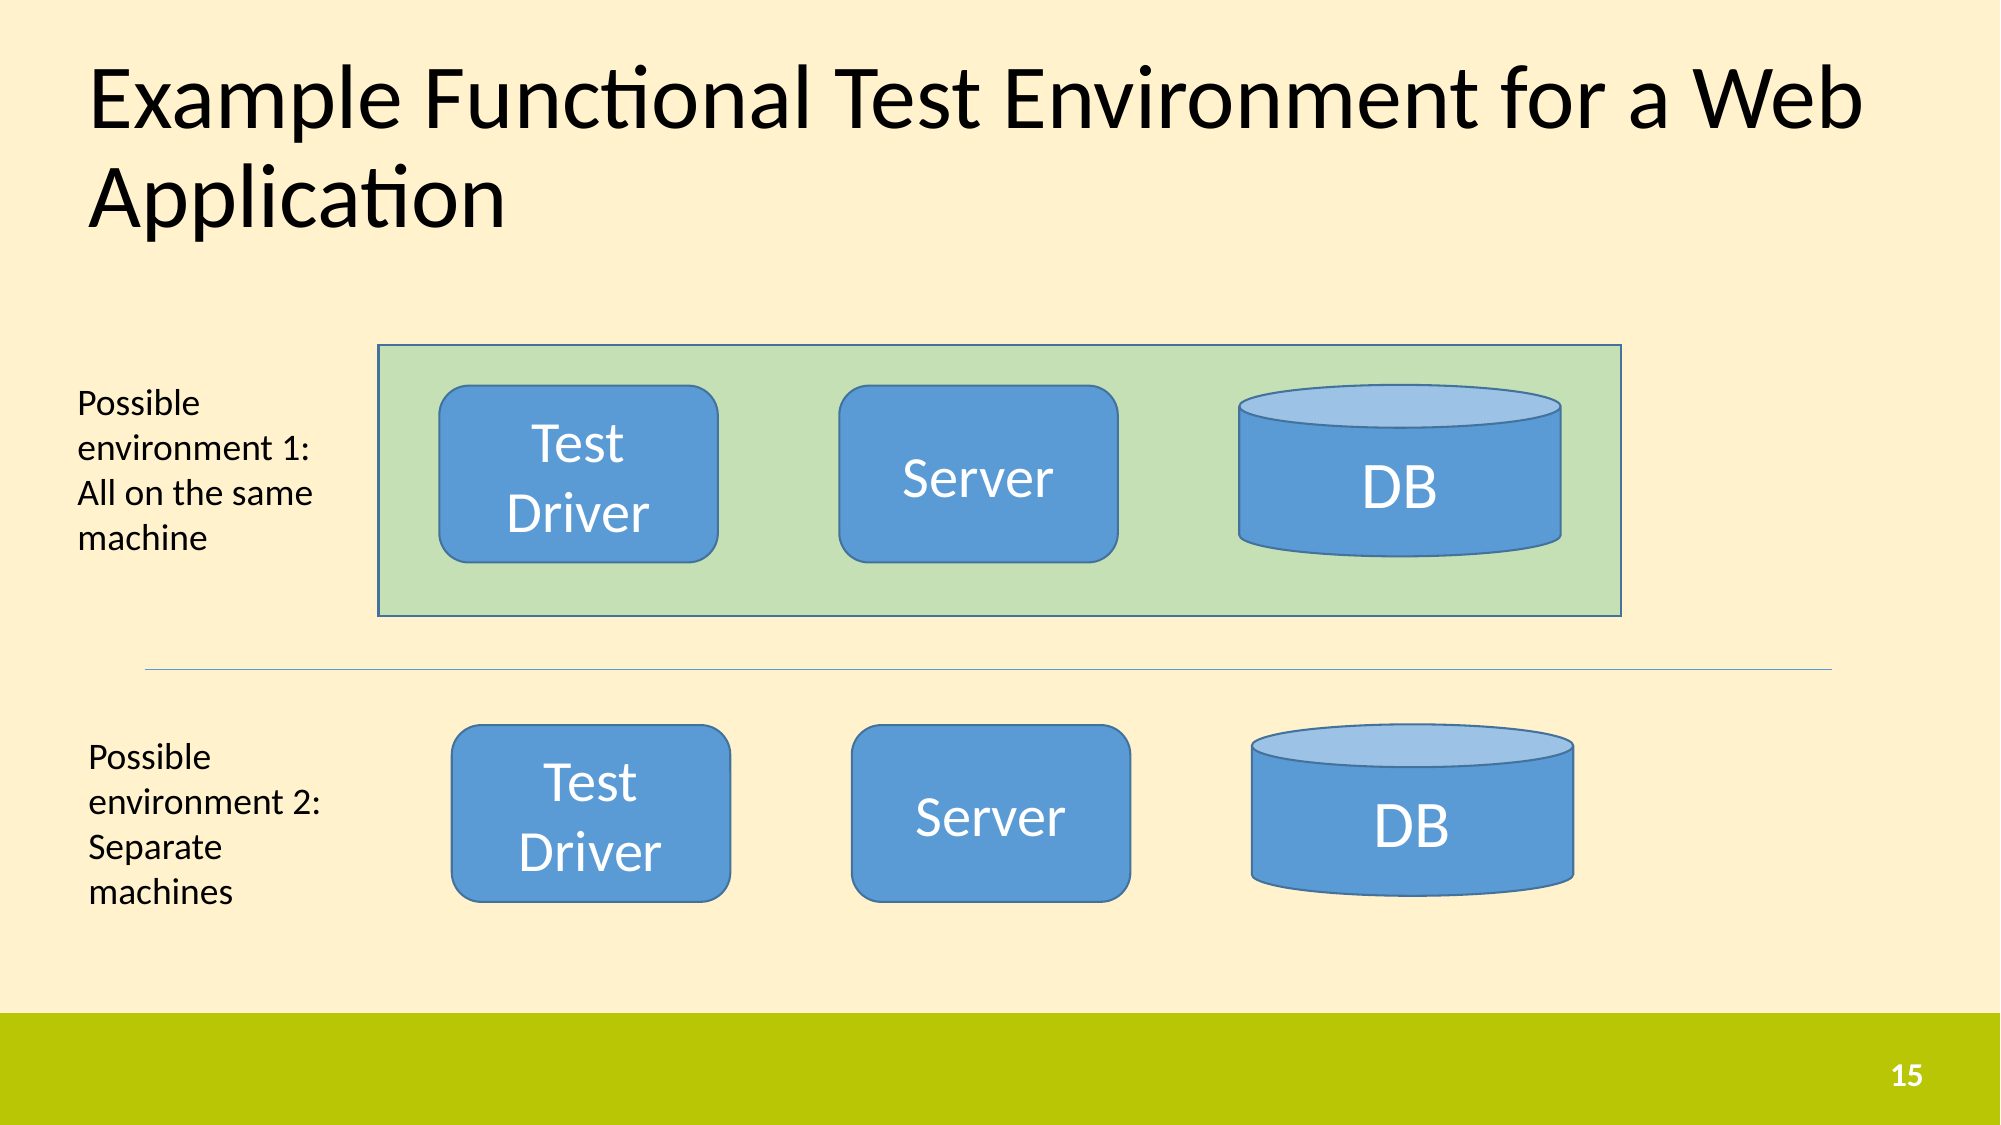

# Example Functional Test Environment for a Web Application

DB
Test Driver
Server
Possible environment 1:
All on the same machine
Possible environment 2:
Separate machines
DB
Test Driver
Server
15